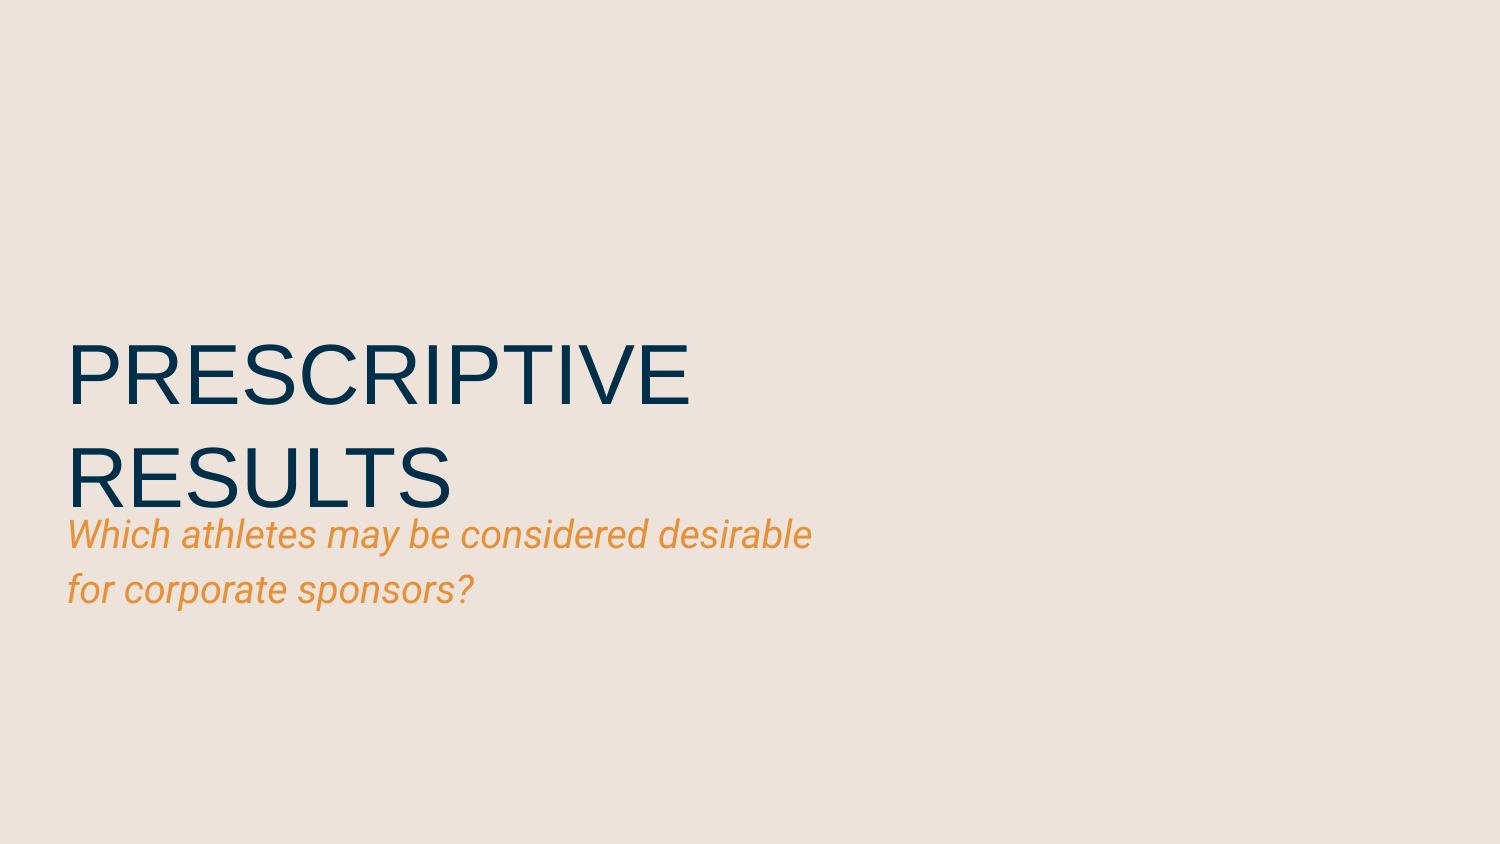

# PRESCRIPTIVE RESULTS
Which athletes may be considered desirable for corporate sponsors?